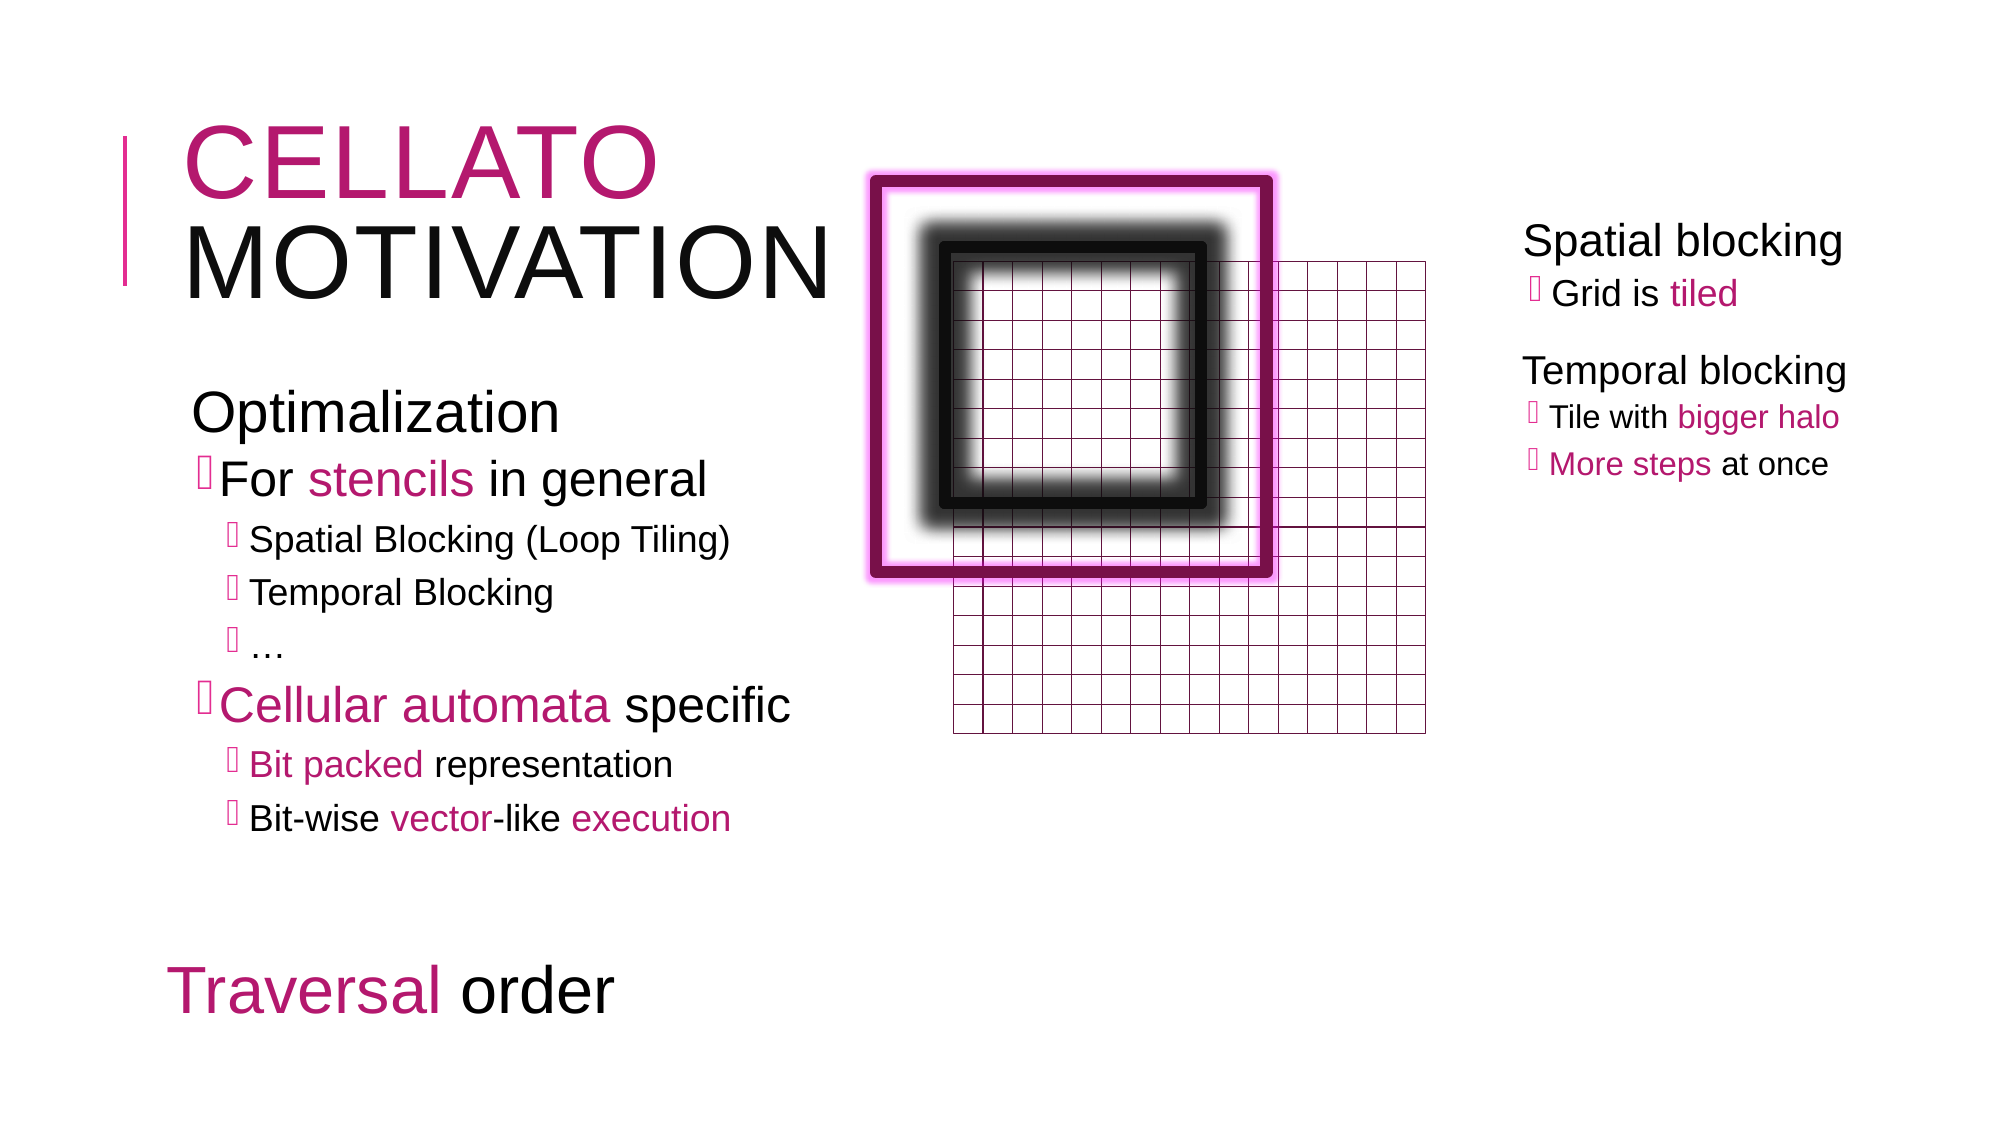

# Cellato Motivation

Spatial blocking
Grid is tiled

Temporal blocking
Tile with bigger halo
More steps at once
Optimalization
For stencils in general
Spatial Blocking (Loop Tiling)
Temporal Blocking
…
Cellular automata specific
Bit packed representation
Bit-wise vector-like execution
Traversal order